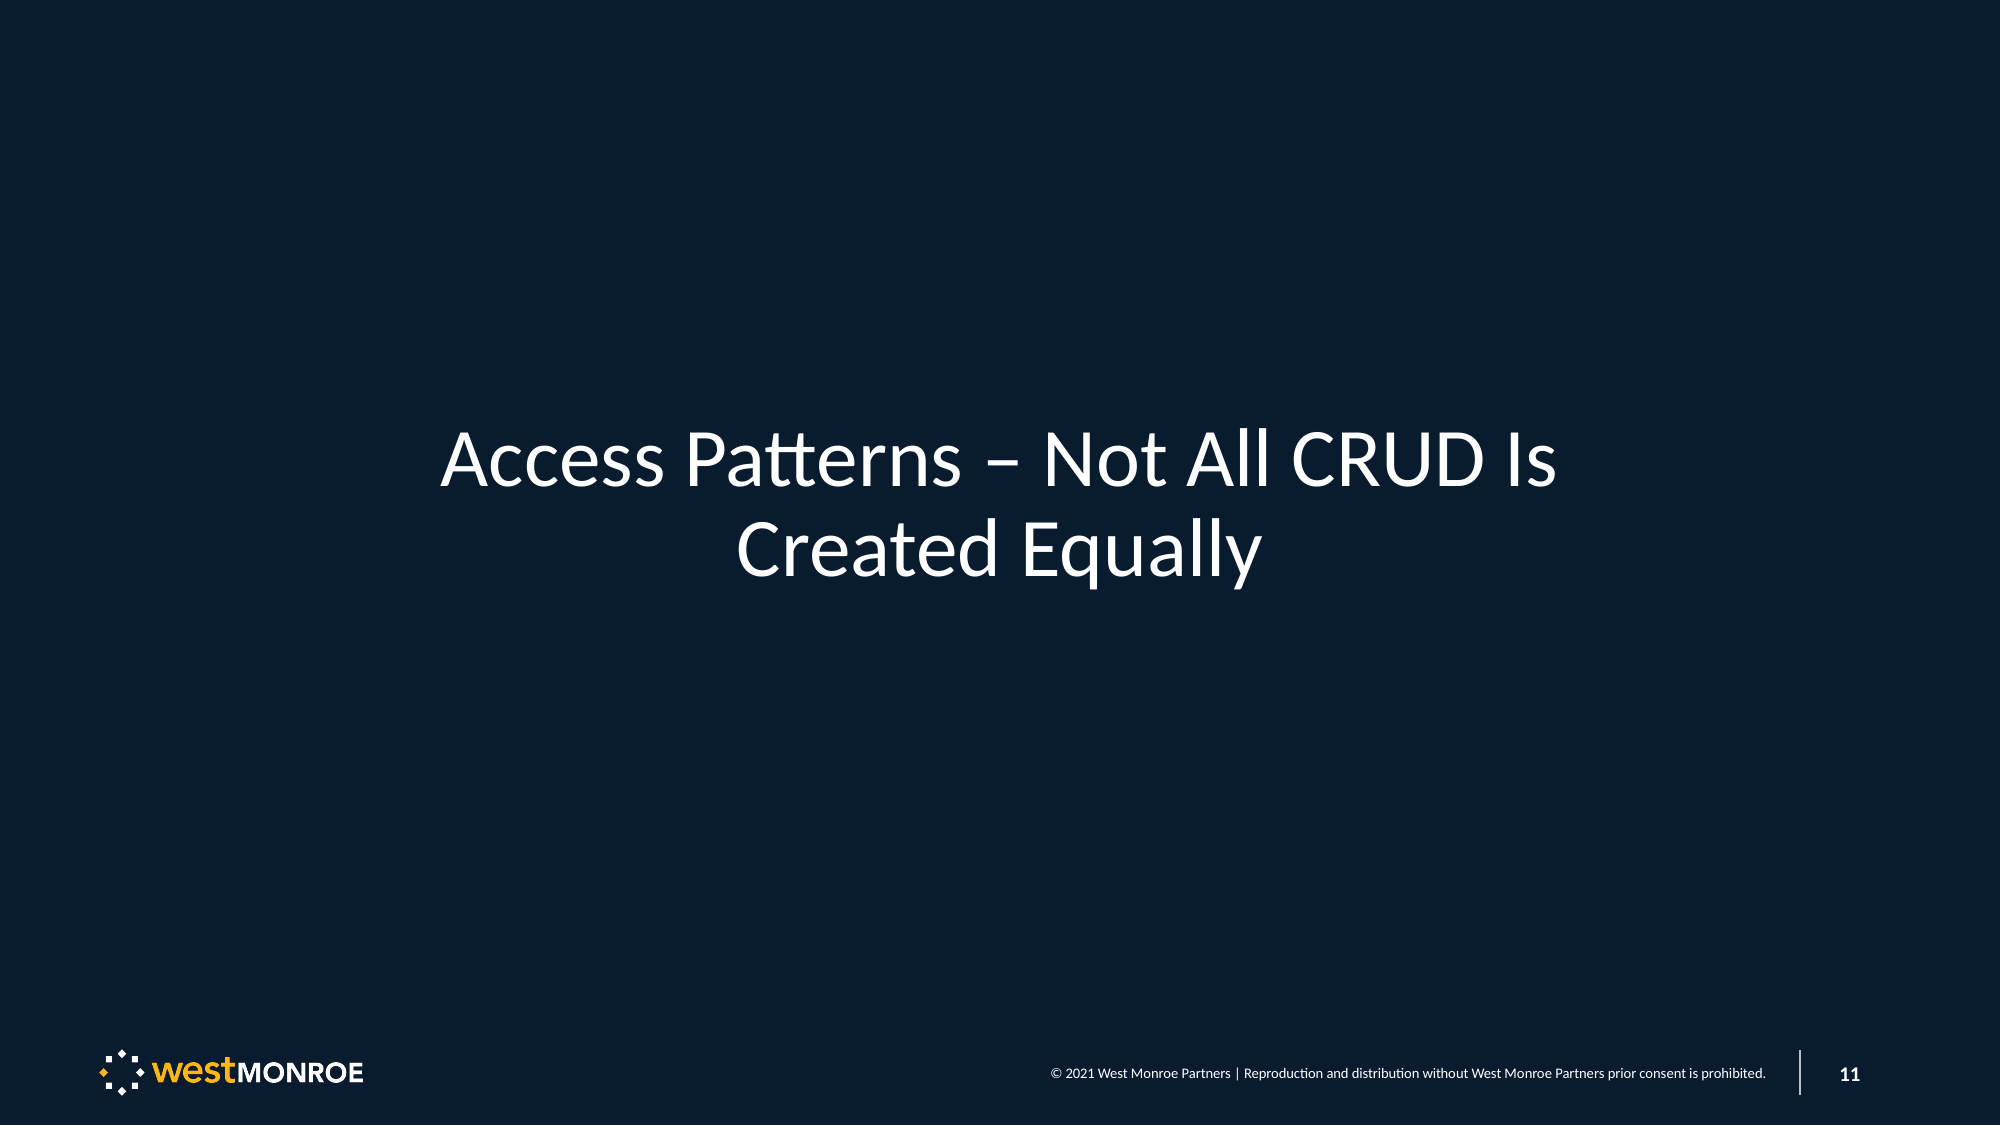

Access Patterns – Not All CRUD Is Created Equally
11